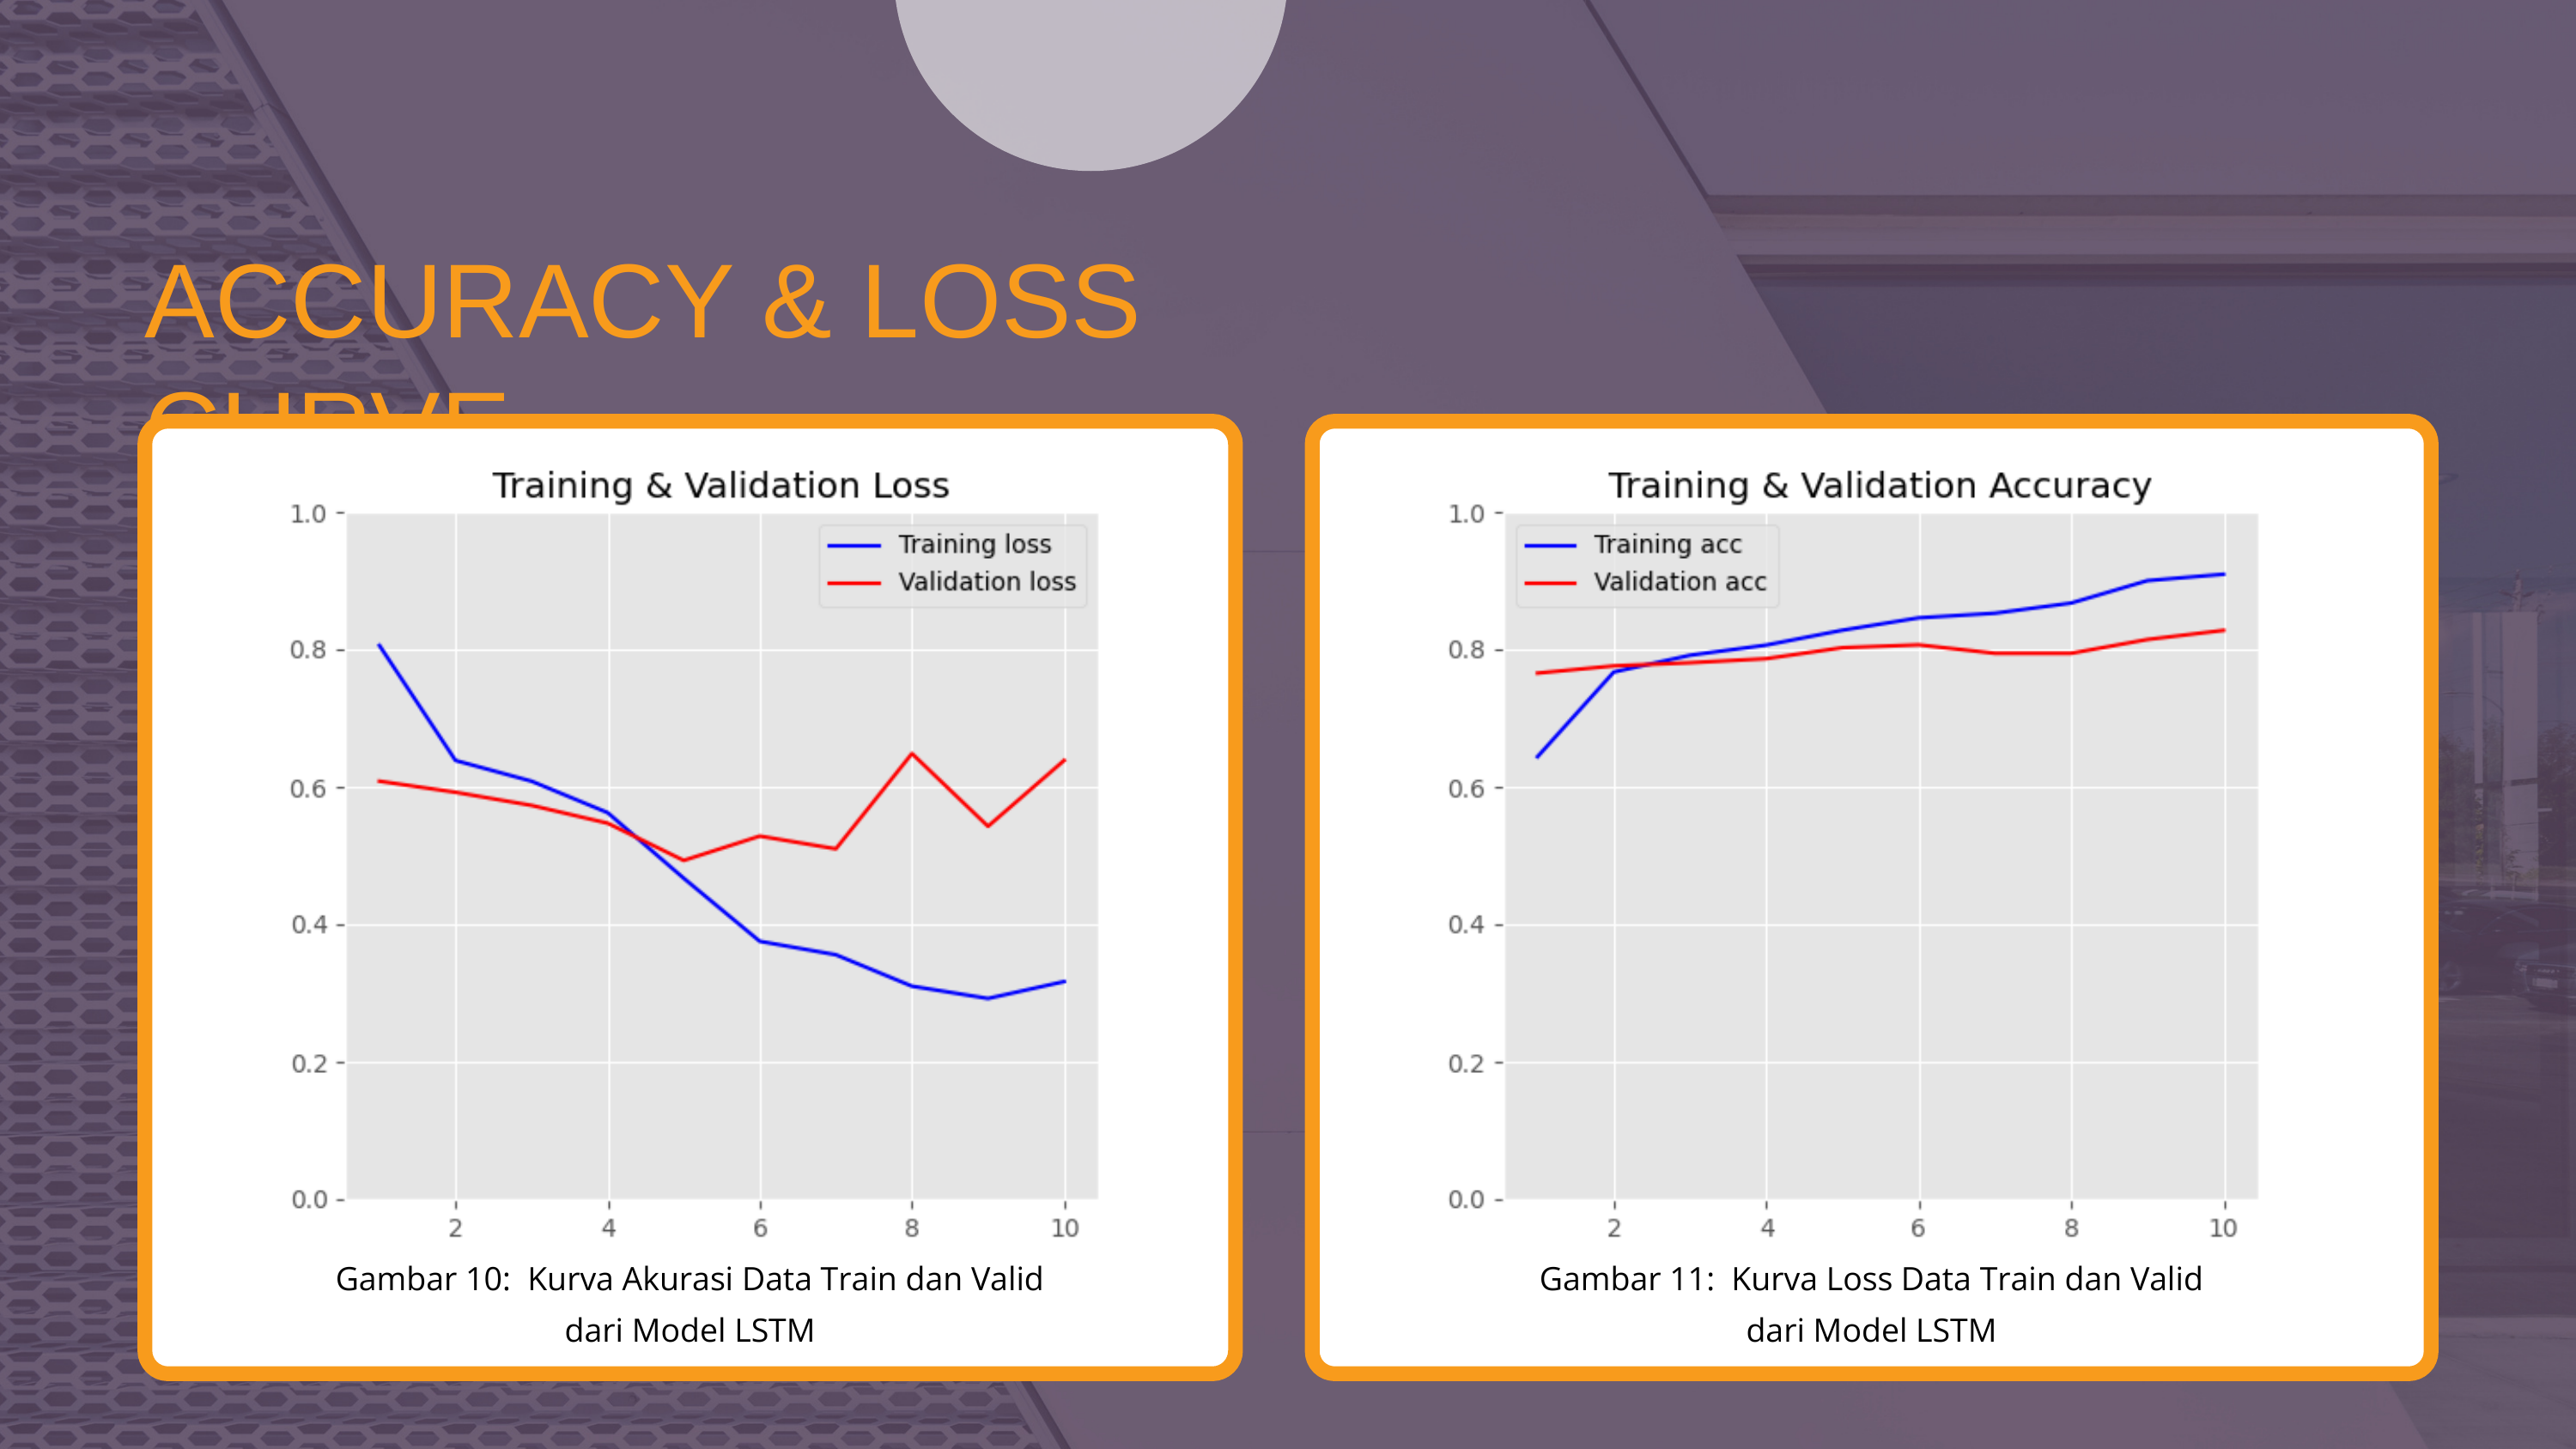

ACCURACY & LOSS CURVE

Gambar 10:  Kurva Akurasi Data Train dan Valid dari Model LSTM
Gambar 11:  Kurva Loss Data Train dan Valid
dari Model LSTM